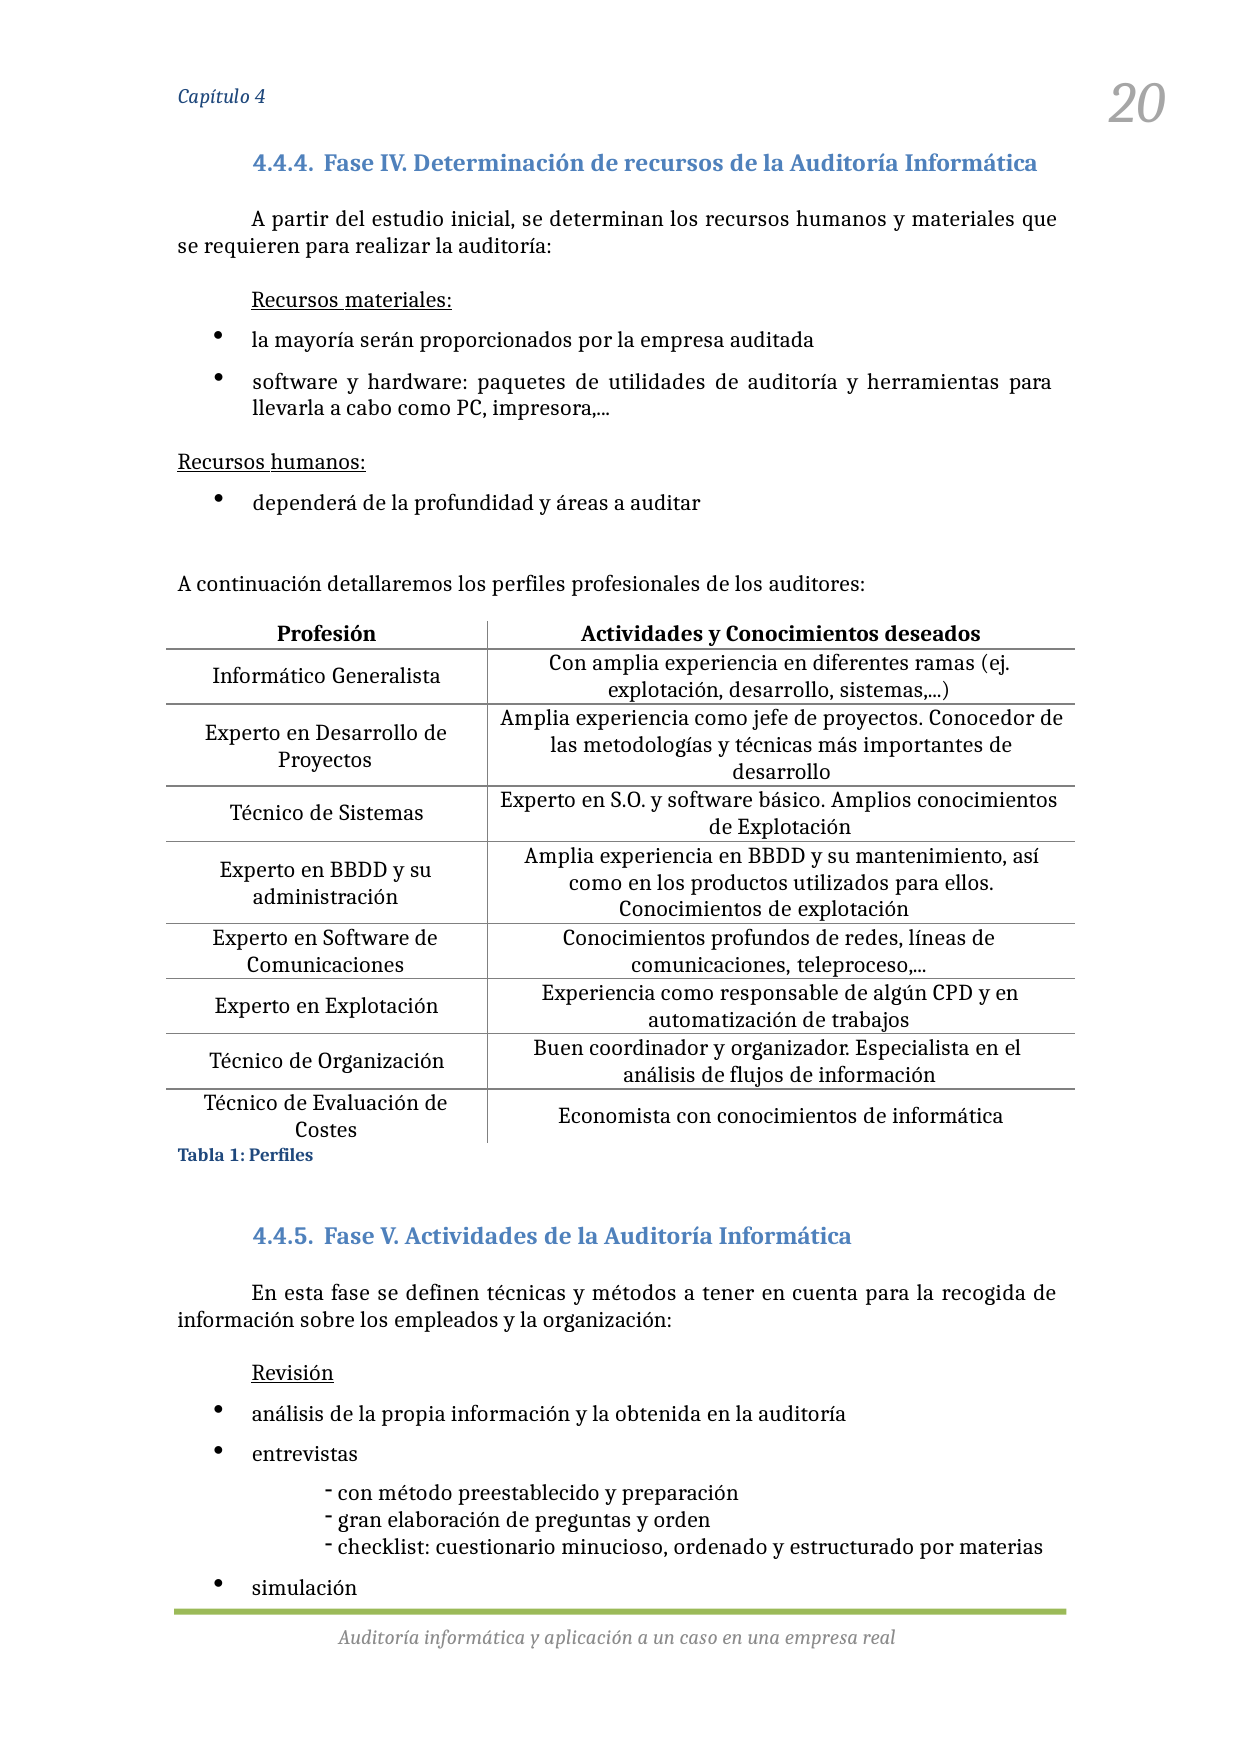

20
Capítulo 4
4.4.4. Fase IV. Determinación de recursos de la Auditoría Informática

A partir del estudio inicial, se determinan los recursos humanos y materiales que se requieren para realizar la auditoría:

Recursos materiales:
la mayoría serán proporcionados por la empresa auditada
software y hardware: paquetes de utilidades de auditoría y herramientas para llevarla a cabo como PC, impresora,...

Recursos humanos:
dependerá de la profundidad y áreas a auditar

A continuación detallaremos los perfiles profesionales de los auditores:
| Profesión | Actividades y Conocimientos deseados |
| --- | --- |
| Informático Generalista | Con amplia experiencia en diferentes ramas (ej. explotación, desarrollo, sistemas,...) |
| Experto en Desarrollo de Proyectos | Amplia experiencia como jefe de proyectos. Conocedor de las metodologías y técnicas más importantes de desarrollo |
| Técnico de Sistemas | Experto en S.O. y software básico. Amplios conocimientos de Explotación |
| Experto en BBDD y su administración | Amplia experiencia en BBDD y su mantenimiento, así como en los productos utilizados para ellos. Conocimientos de explotación |
| Experto en Software de Comunicaciones | Conocimientos profundos de redes, líneas de comunicaciones, teleproceso,... |
| Experto en Explotación | Experiencia como responsable de algún CPD y en automatización de trabajos |
| Técnico de Organización | Buen coordinador y organizador. Especialista en el análisis de flujos de información |
| Técnico de Evaluación de Costes | Economista con conocimientos de informática |
Tabla 1: Perfiles

4.4.5. Fase V. Actividades de la Auditoría Informática

En esta fase se definen técnicas y métodos a tener en cuenta para la recogida de información sobre los empleados y la organización:

Revisión
análisis de la propia información y la obtenida en la auditoría
entrevistas
con método preestablecido y preparación
gran elaboración de preguntas y orden
checklist: cuestionario minucioso, ordenado y estructurado por materias
simulación

Auditoría informática y aplicación a un caso en una empresa real